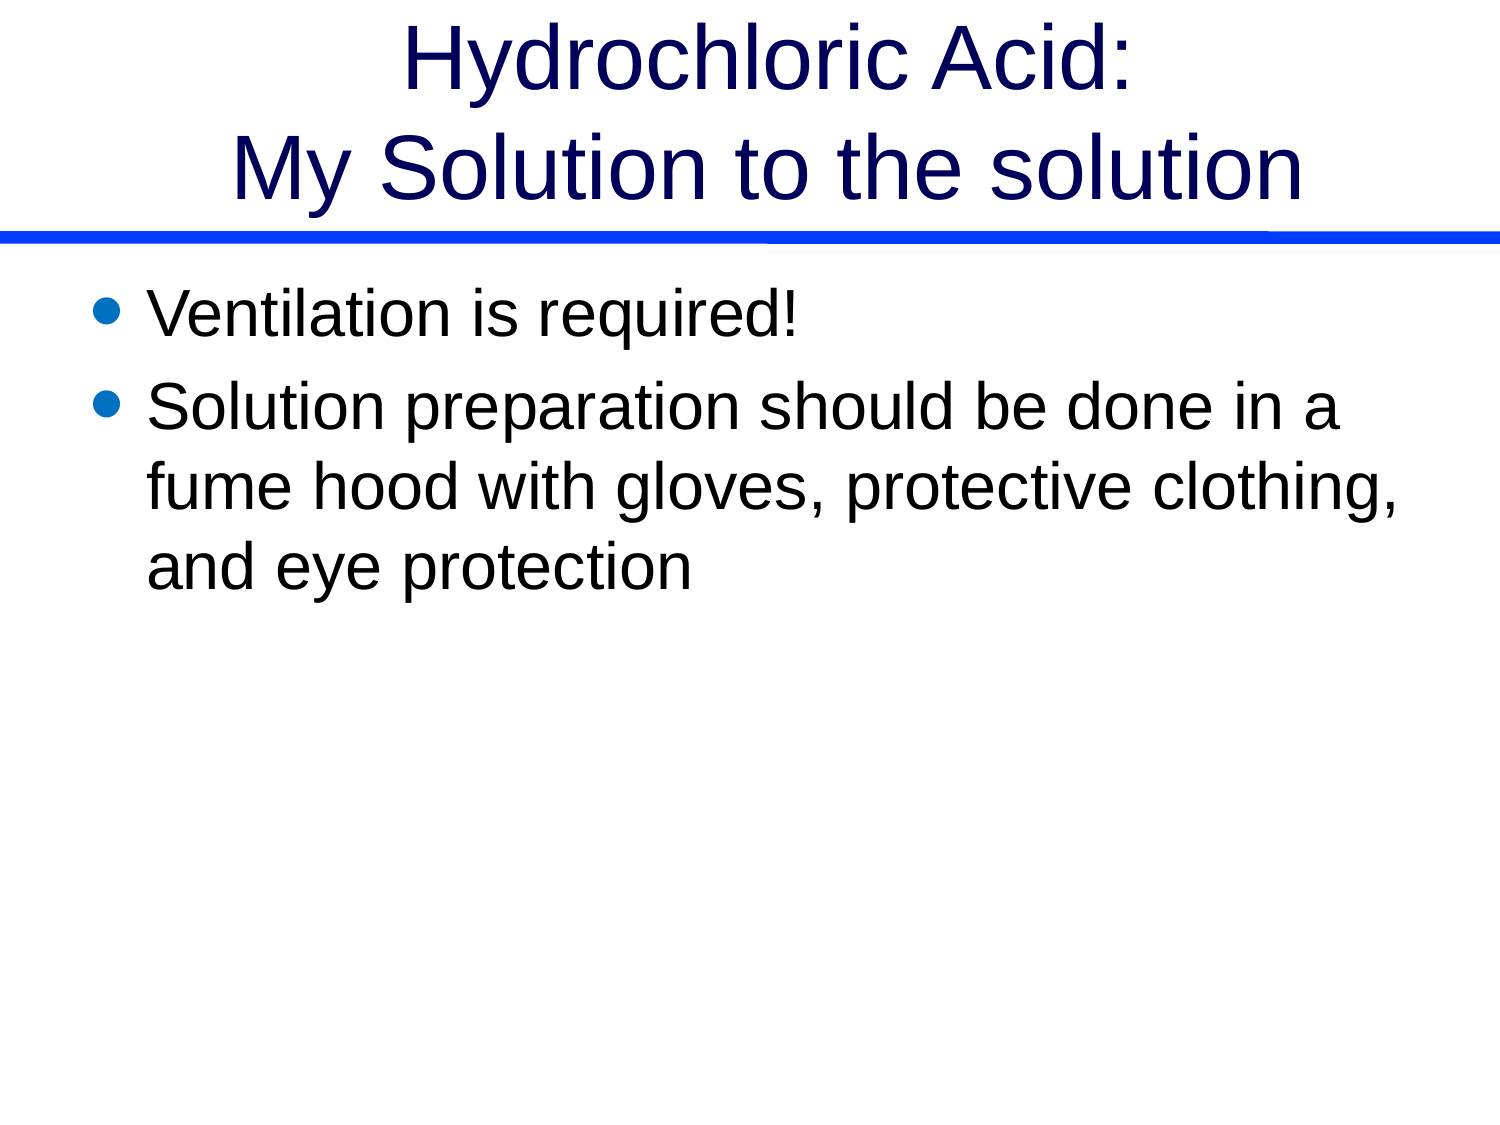

# Hydrochloric Acid: My Solution to the solution
Ventilation is required!
Solution preparation should be done in a fume hood with gloves, protective clothing, and eye protection